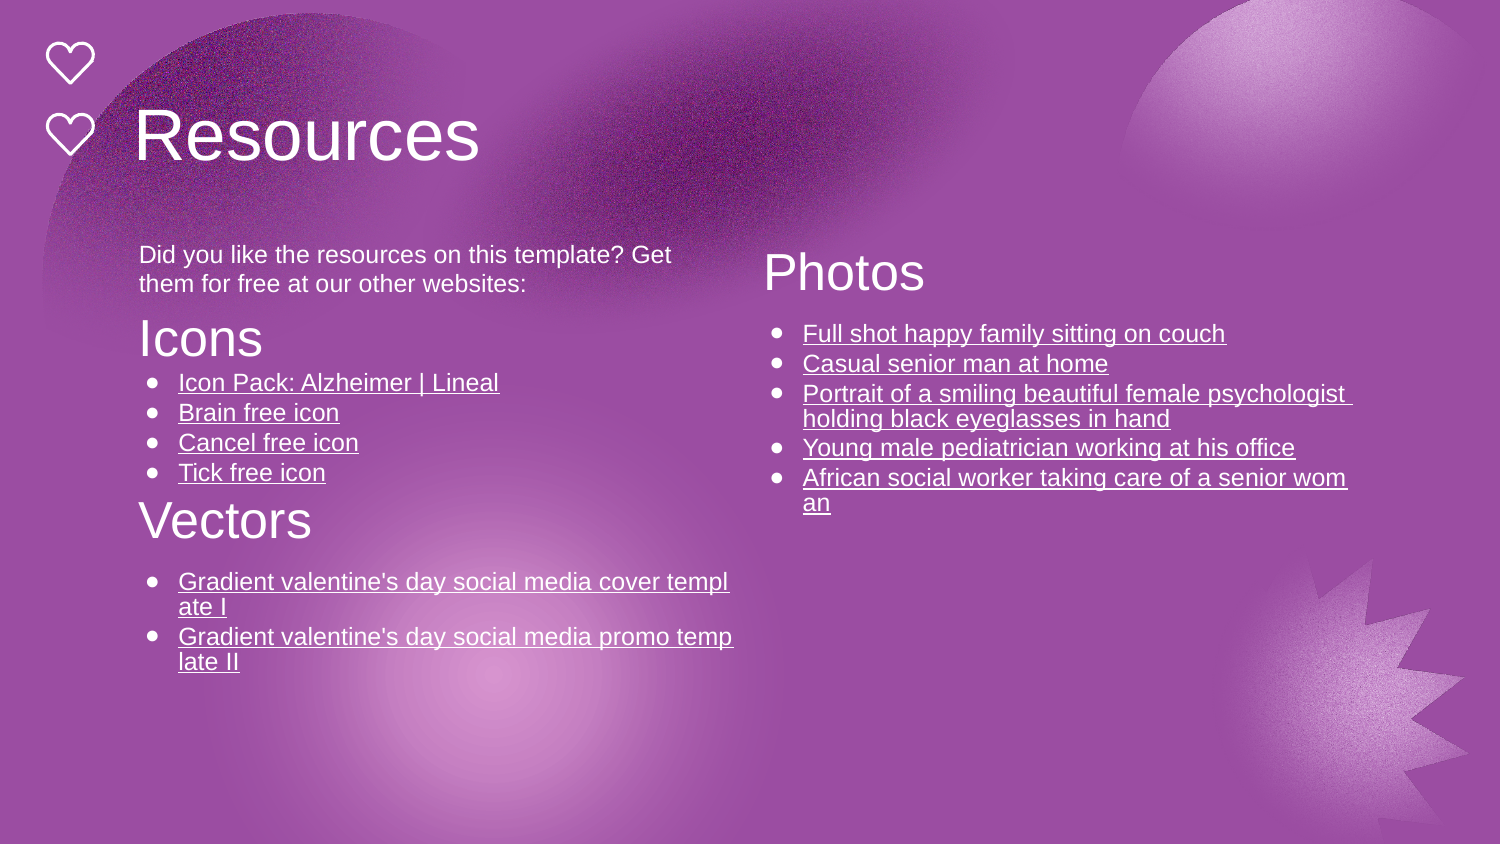

# Resources
Did you like the resources on this template? Get them for free at our other websites:
Icons
Icon Pack: Alzheimer | Lineal
Brain free icon
Cancel free icon
Tick free icon
Vectors
Gradient valentine's day social media cover template I
Gradient valentine's day social media promo template II
Photos
Full shot happy family sitting on couch
Casual senior man at home
Portrait of a smiling beautiful female psychologist holding black eyeglasses in hand
Young male pediatrician working at his office
African social worker taking care of a senior woman